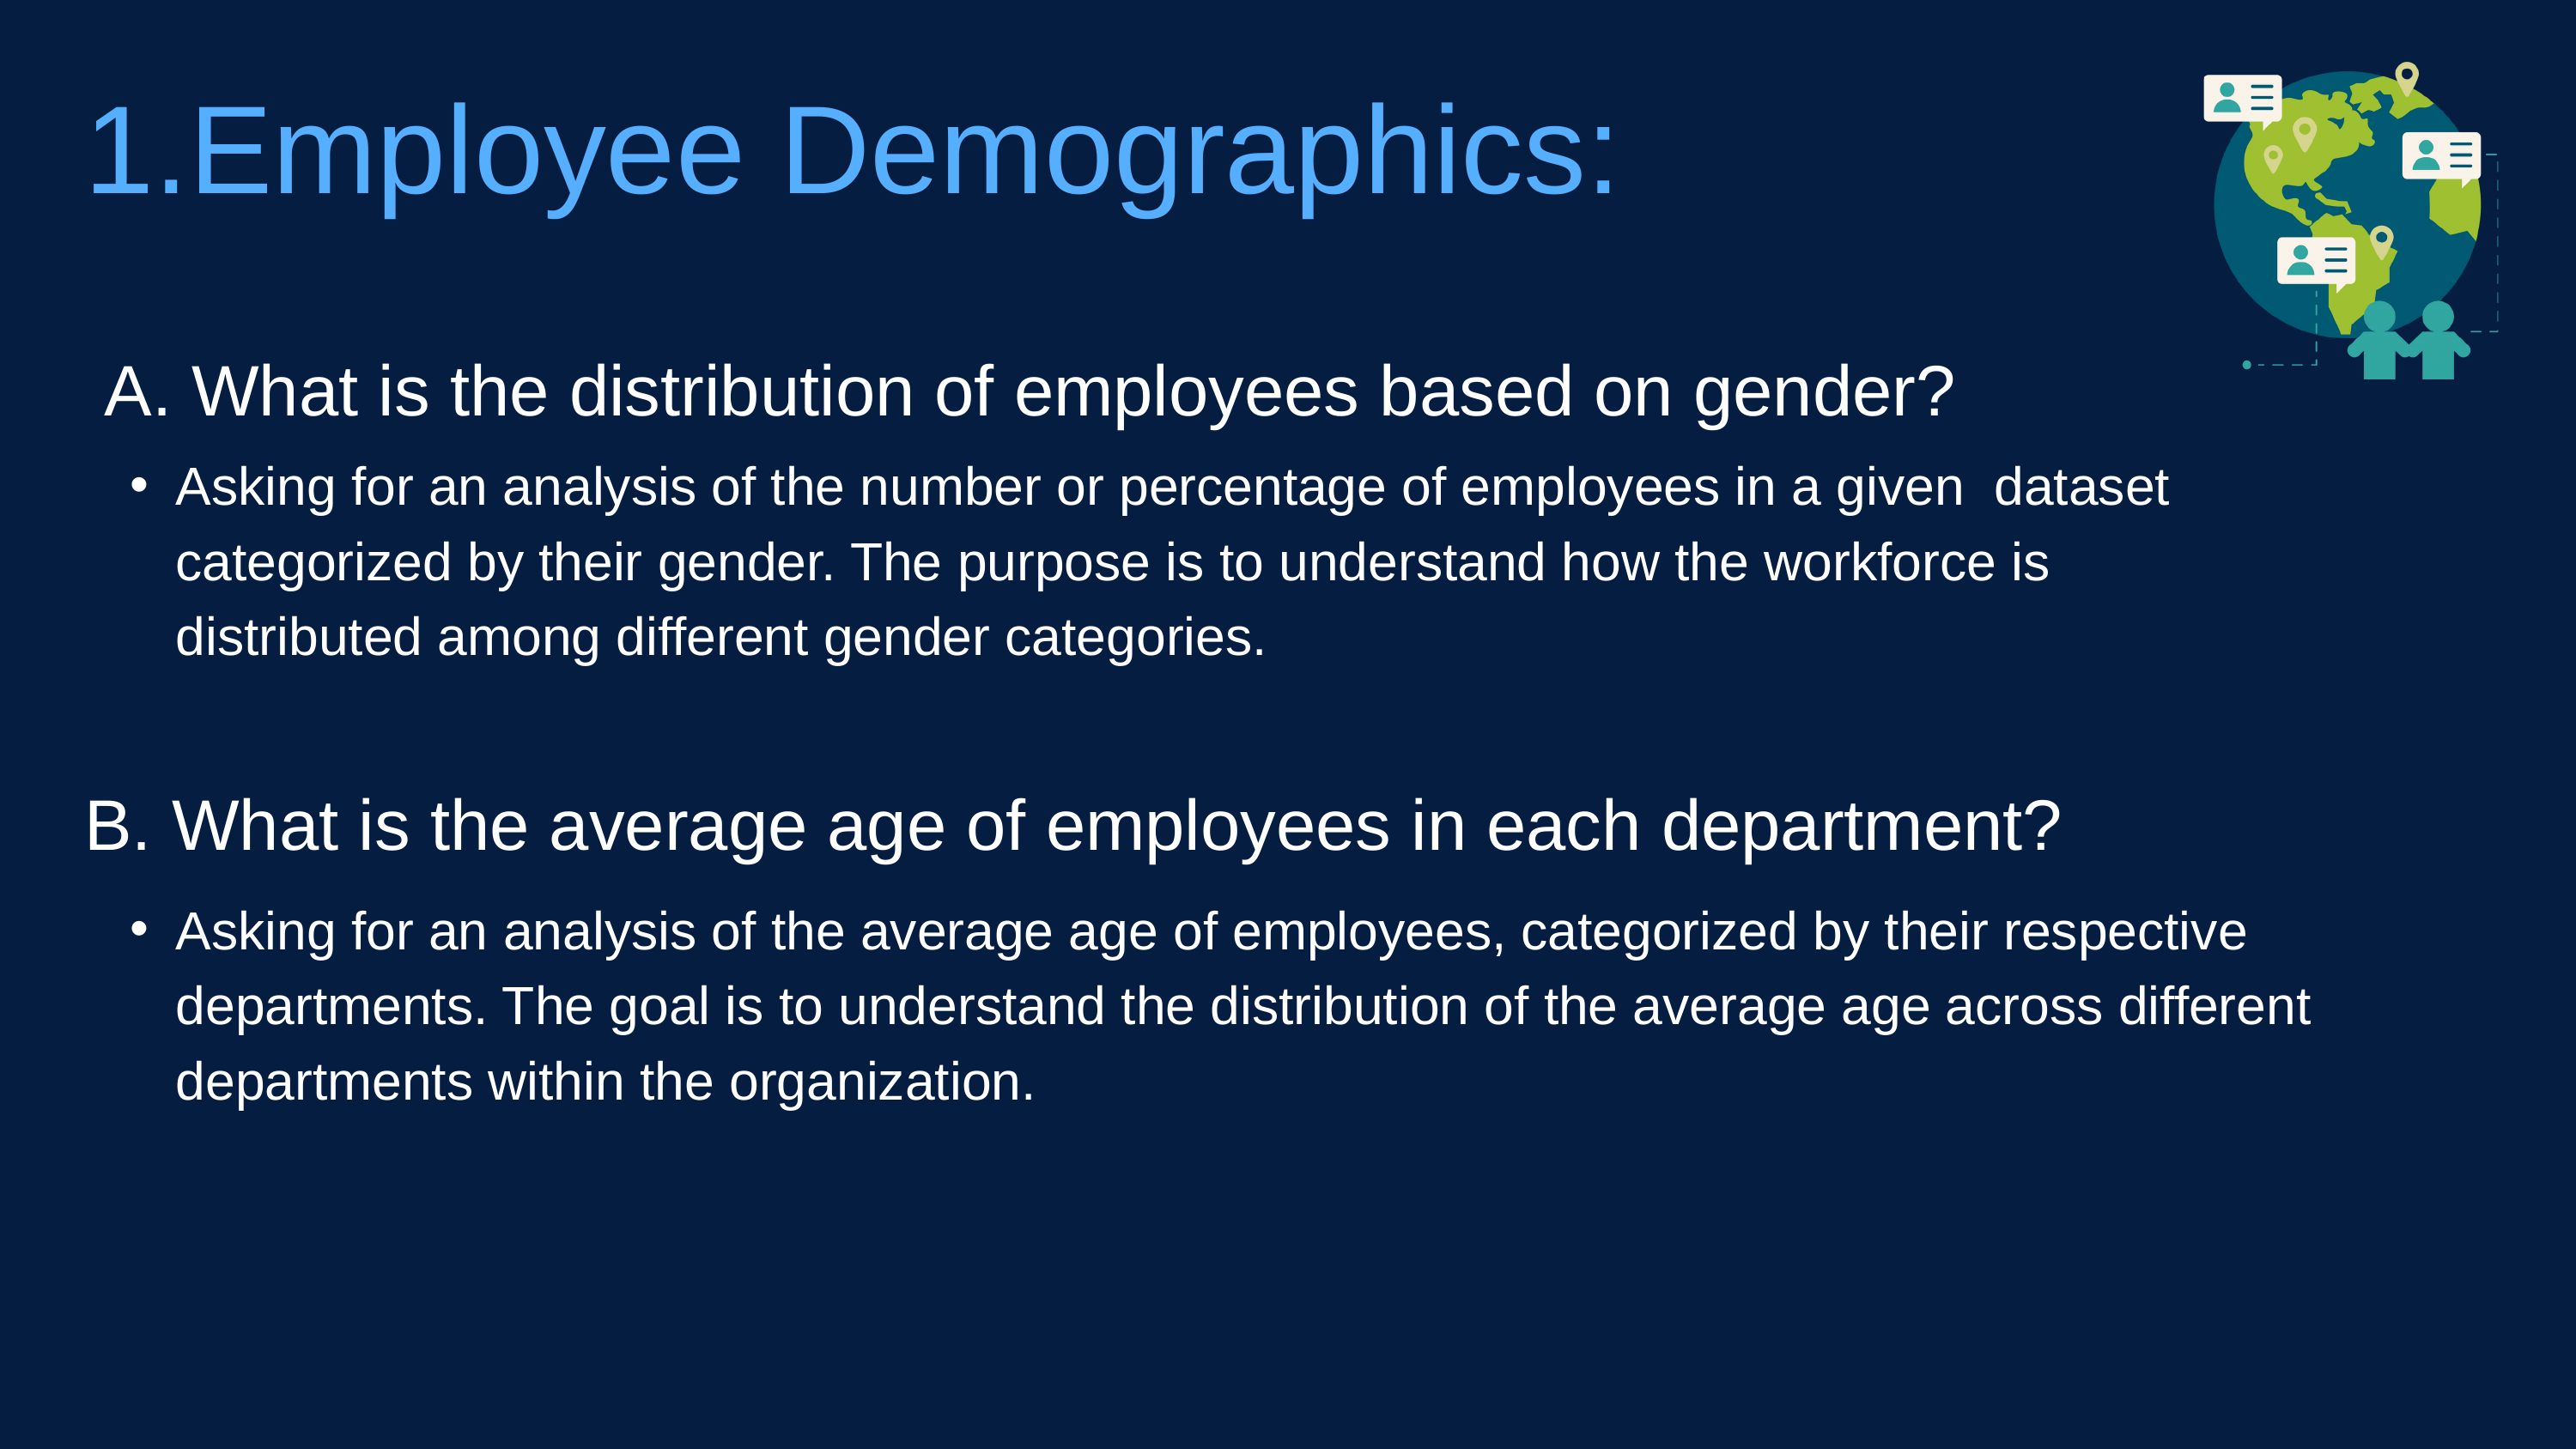

1.Employee Demographics:

 A. What is the distribution of employees based on gender?
Asking for an analysis of the number or percentage of employees in a given  dataset categorized by their gender. The purpose is to understand how the workforce is distributed among different gender categories.
B. What is the average age of employees in each department?
Asking for an analysis of the average age of employees, categorized by their respective departments. The goal is to understand the distribution of the average age across different departments within the organization.